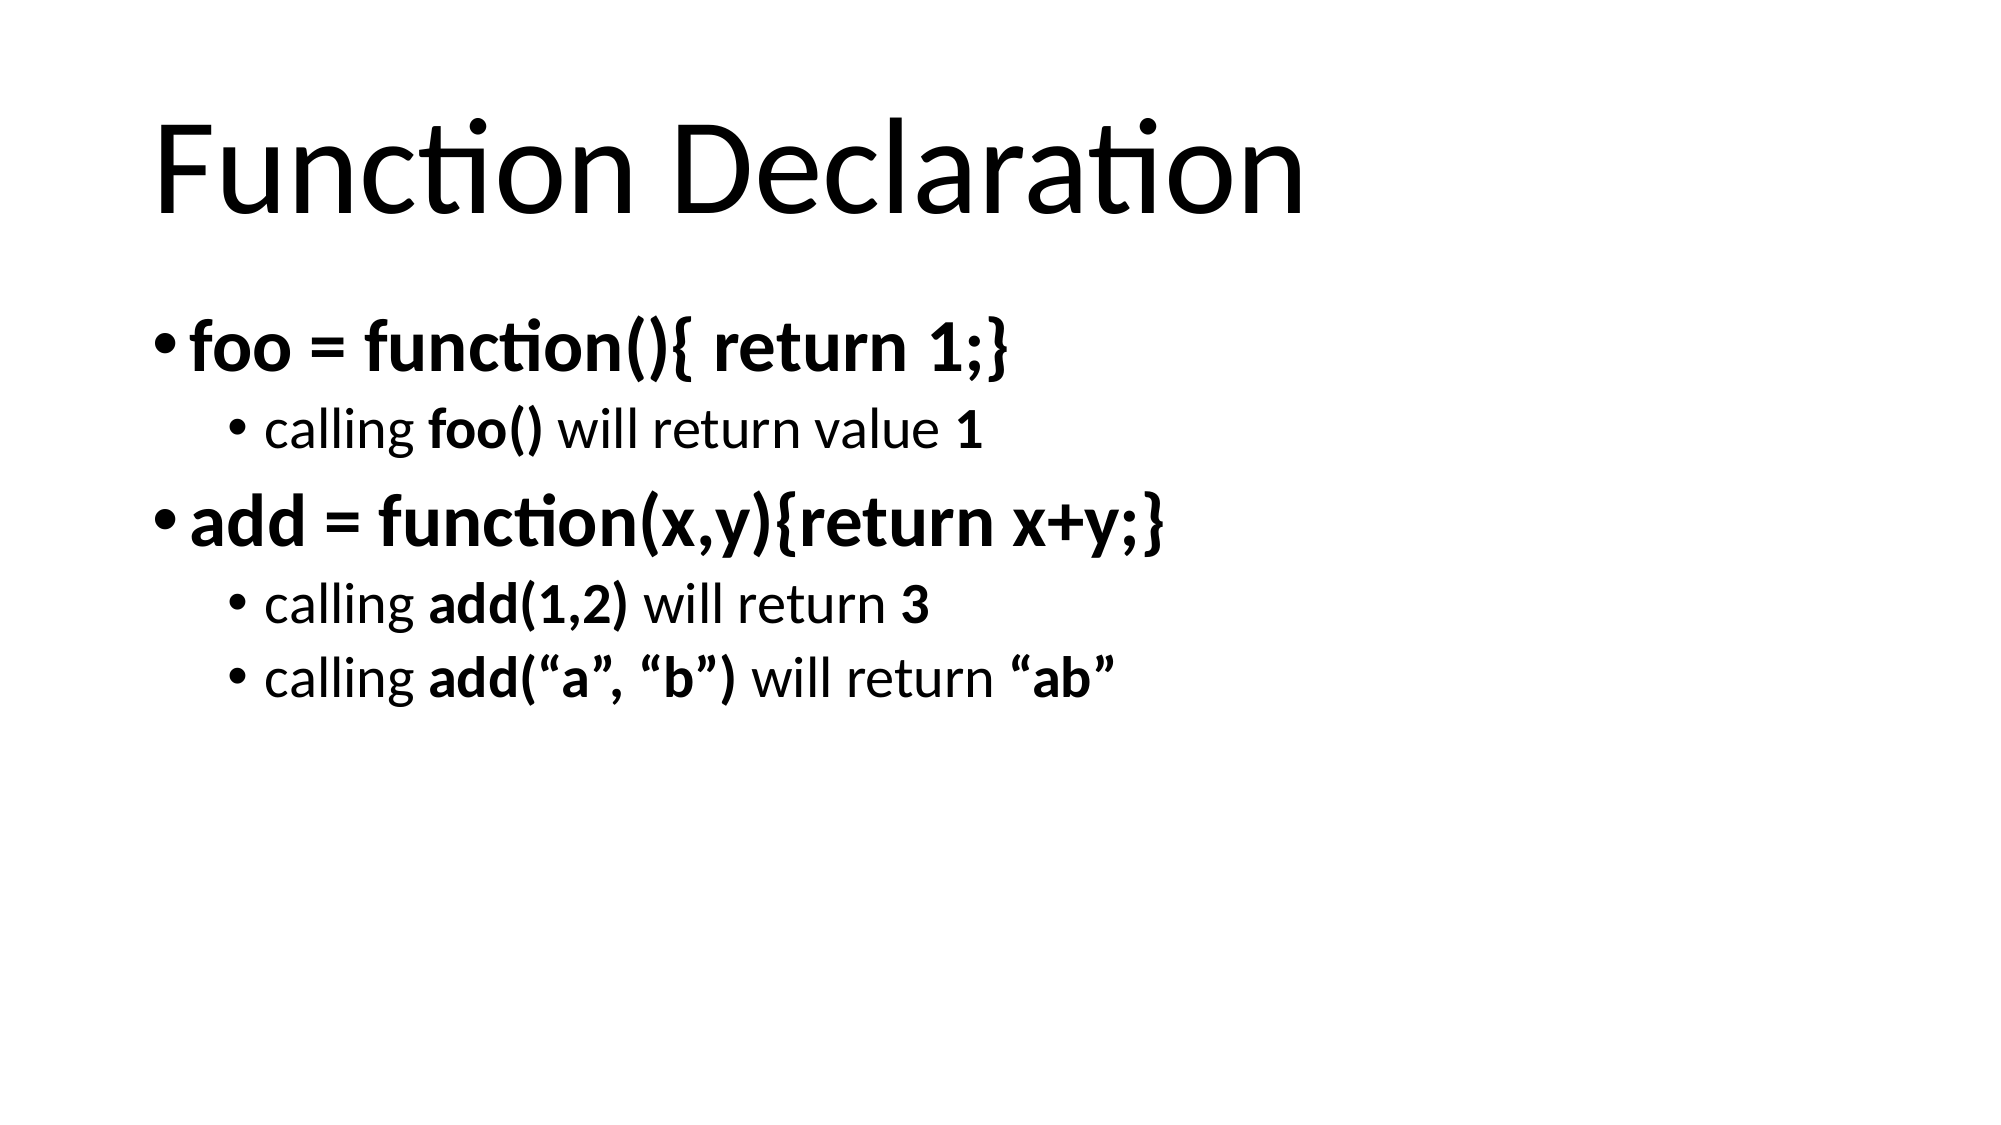

# Function Declaration
foo = function(){ return 1;}
calling foo() will return value 1
add = function(x,y){return x+y;}
calling add(1,2) will return 3
calling add(“a”, “b”) will return “ab”